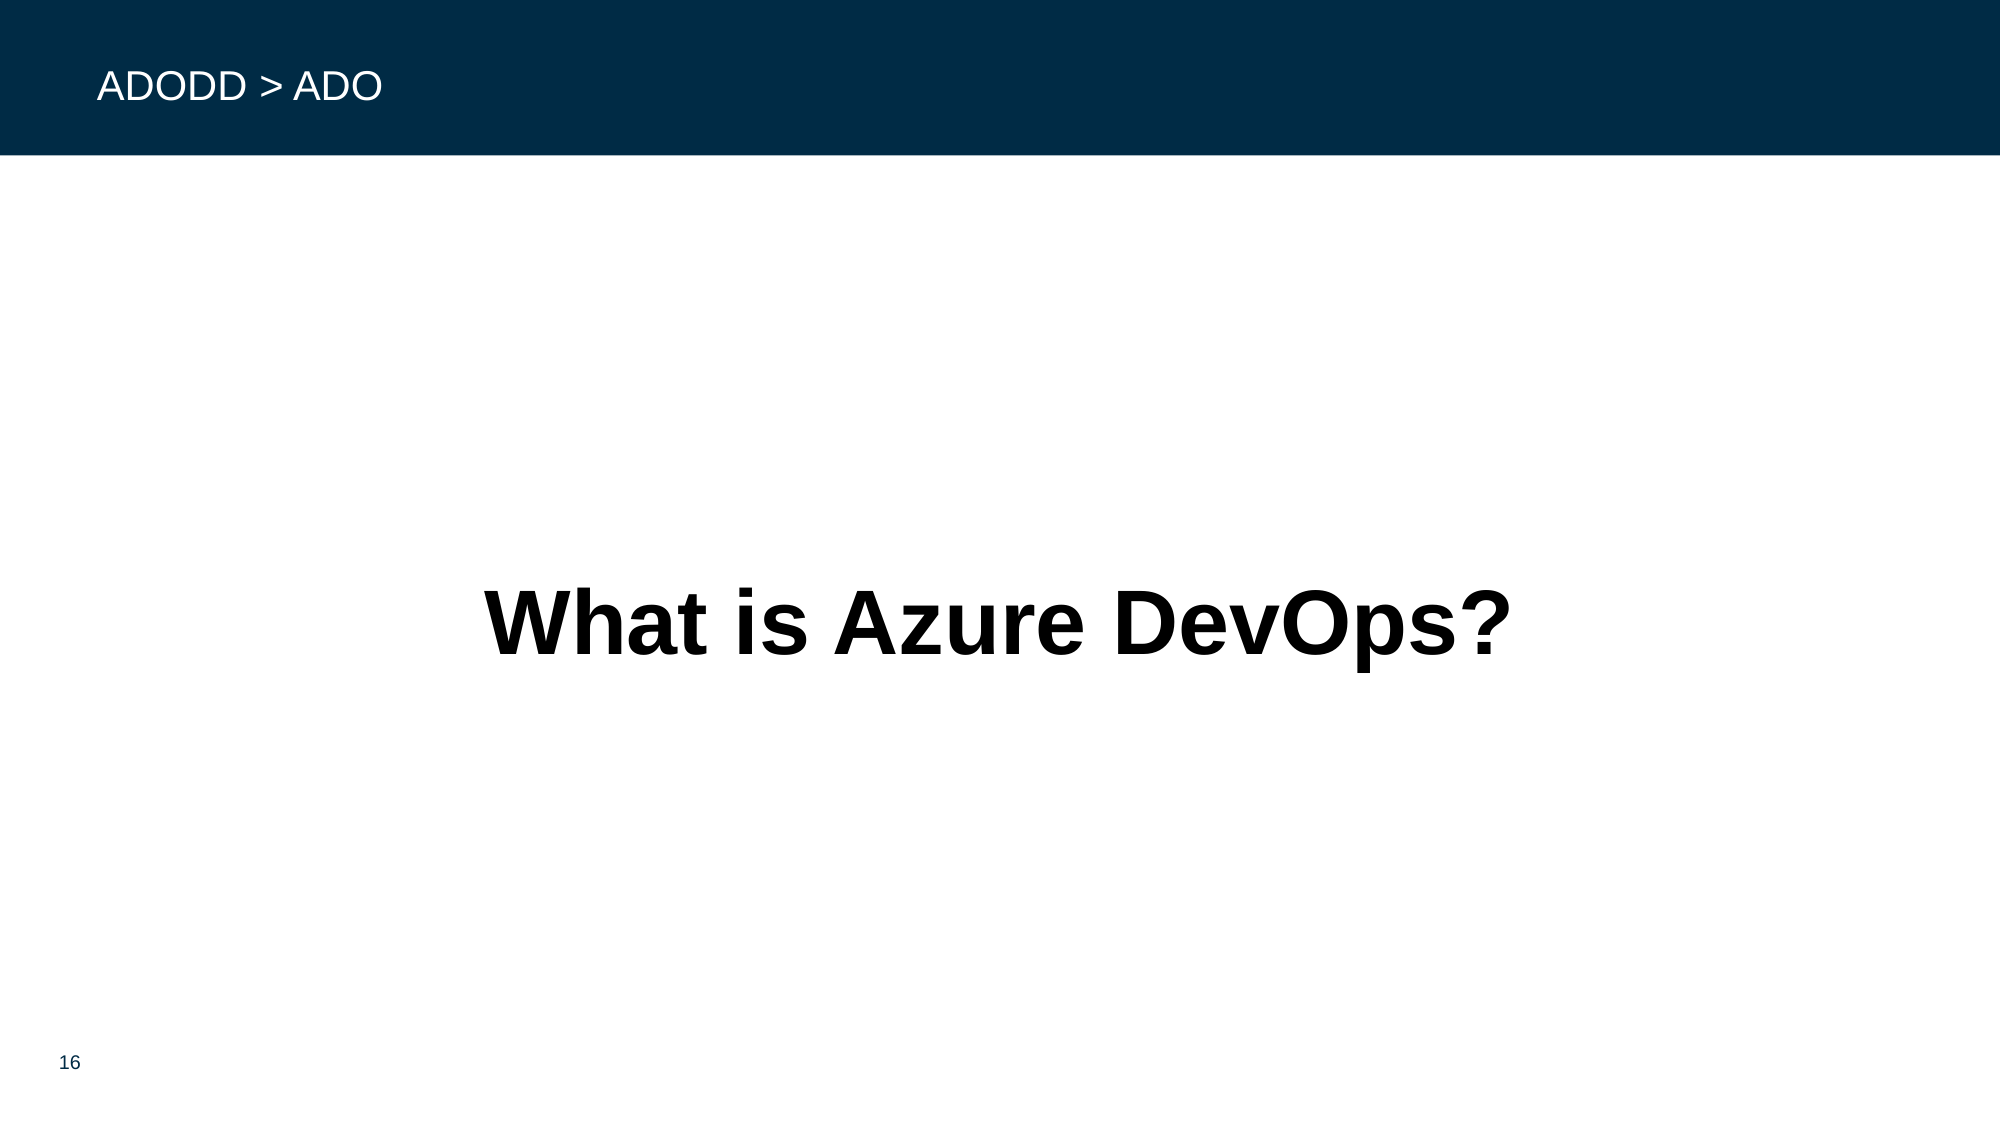

ADODD > ADO
What is Azure DevOps?